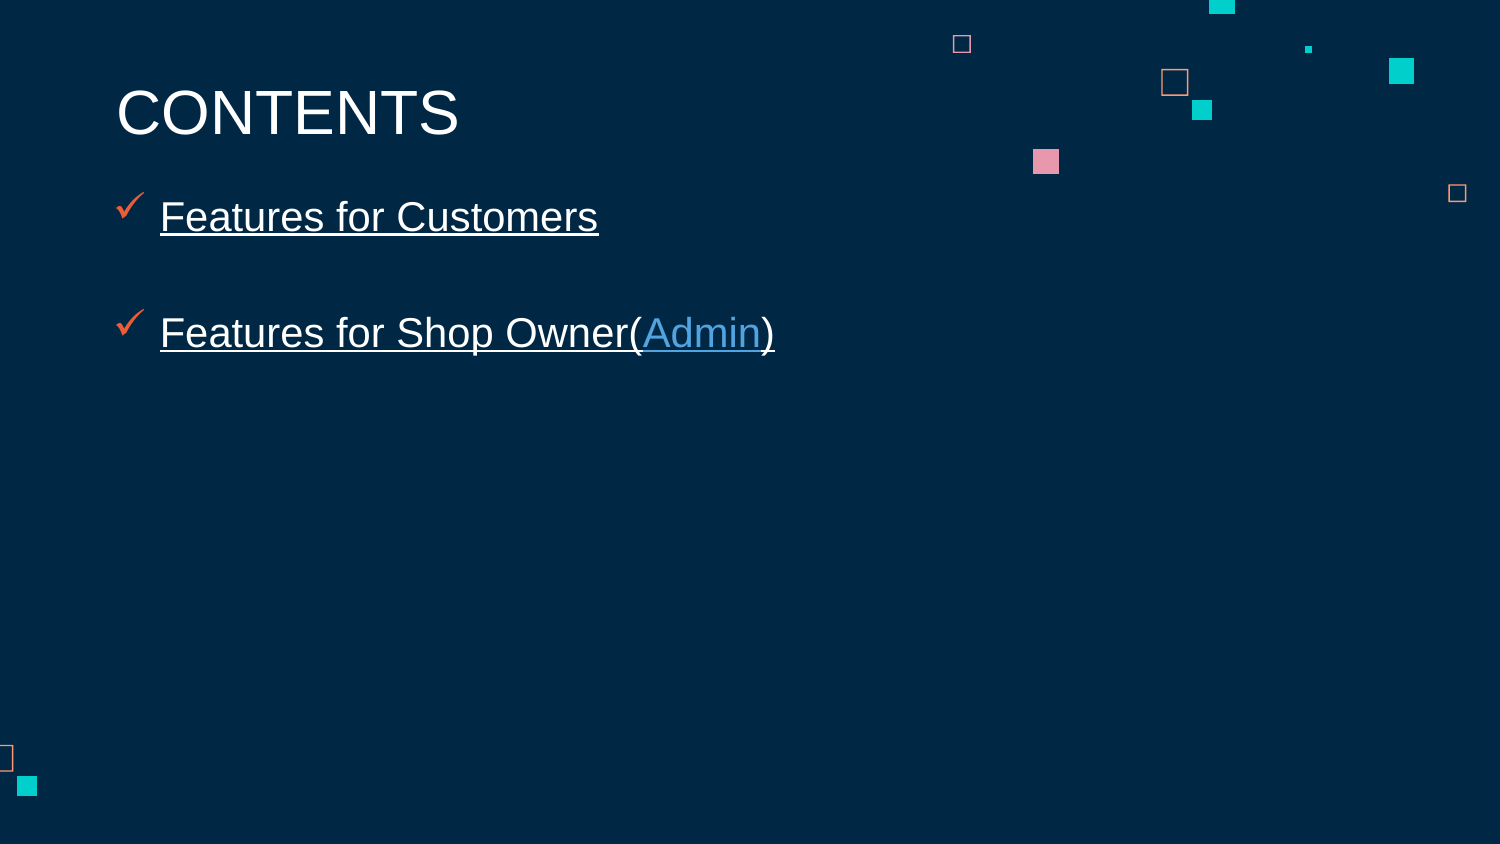

# CONTENTS
Features for Customers
Features for Shop Owner(Admin)